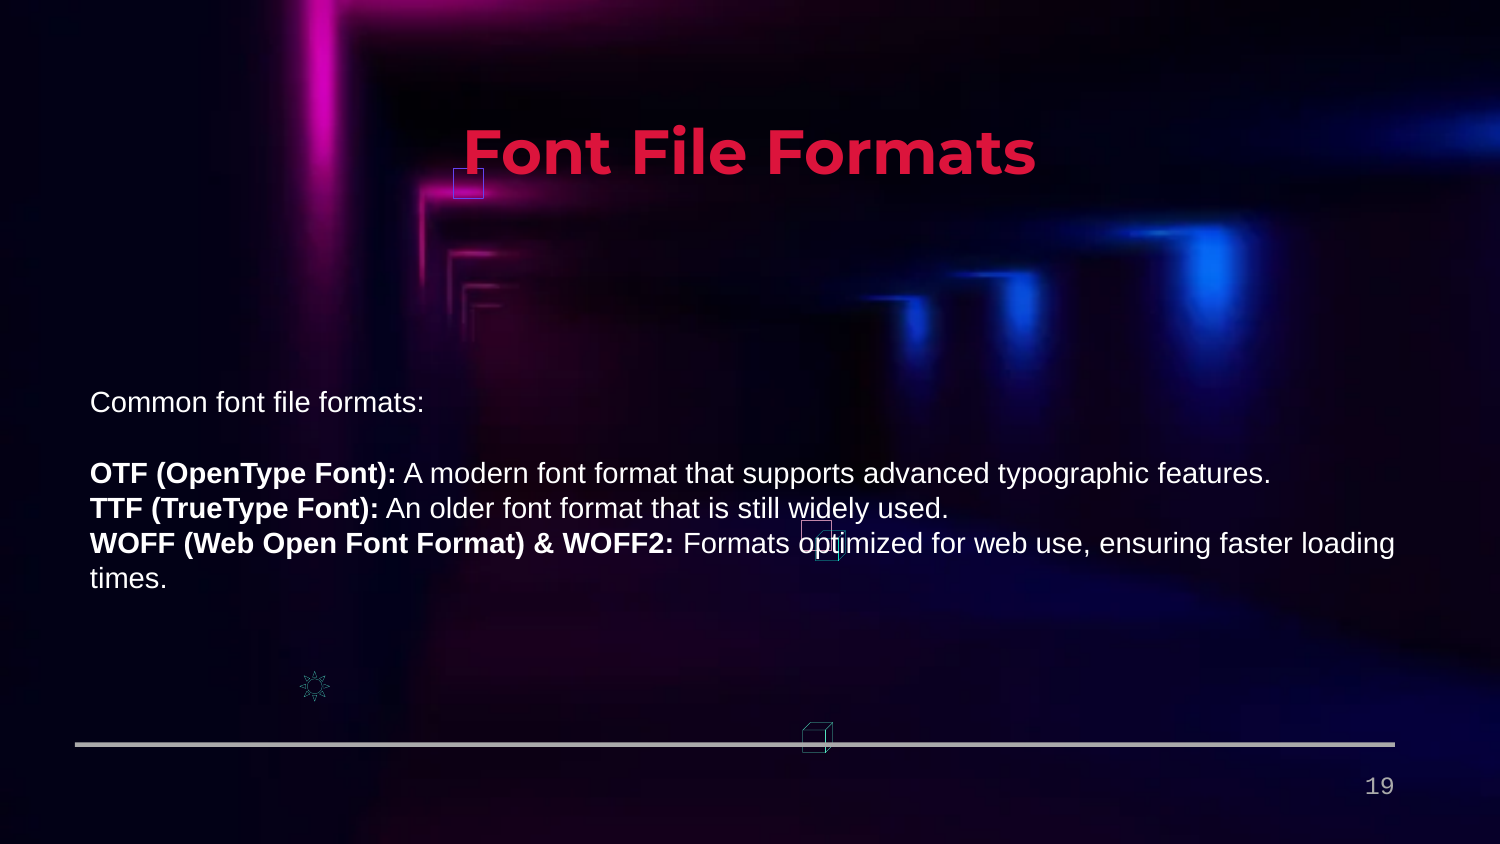

Font File Formats

Common font file formats:

OTF (OpenType Font): A modern font format that supports advanced typographic features.
TTF (TrueType Font): An older font format that is still widely used.
WOFF (Web Open Font Format) & WOFF2: Formats optimized for web use, ensuring faster loading times.

19